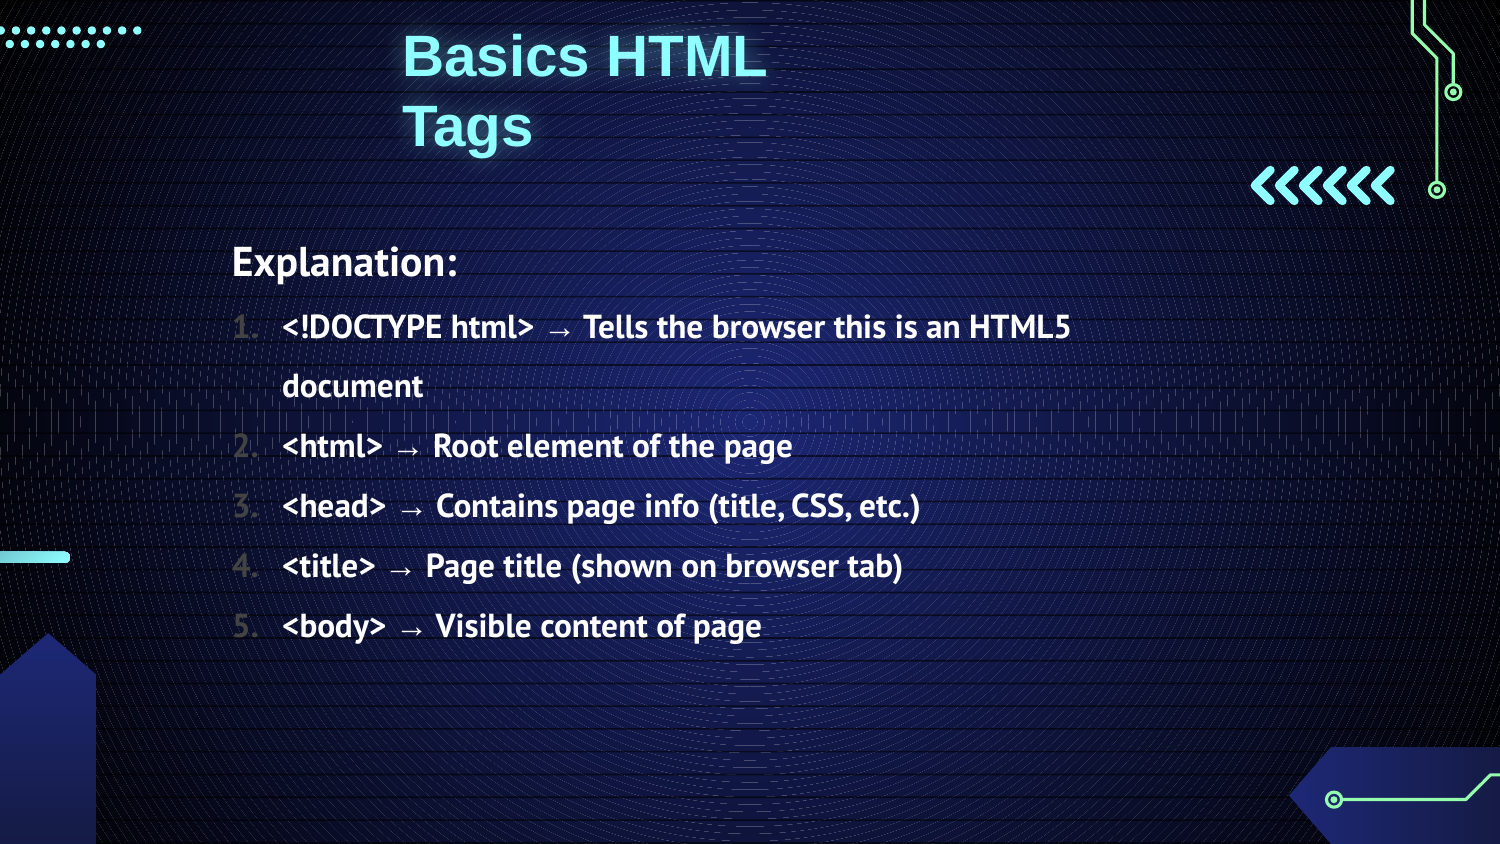

# Basics HTML Tags

Explanation:
<!DOCTYPE html> → Tells the browser this is an HTML5 document
<html> → Root element of the page
<head> → Contains page info (title, CSS, etc.)
<title> → Page title (shown on browser tab)
<body> → Visible content of page